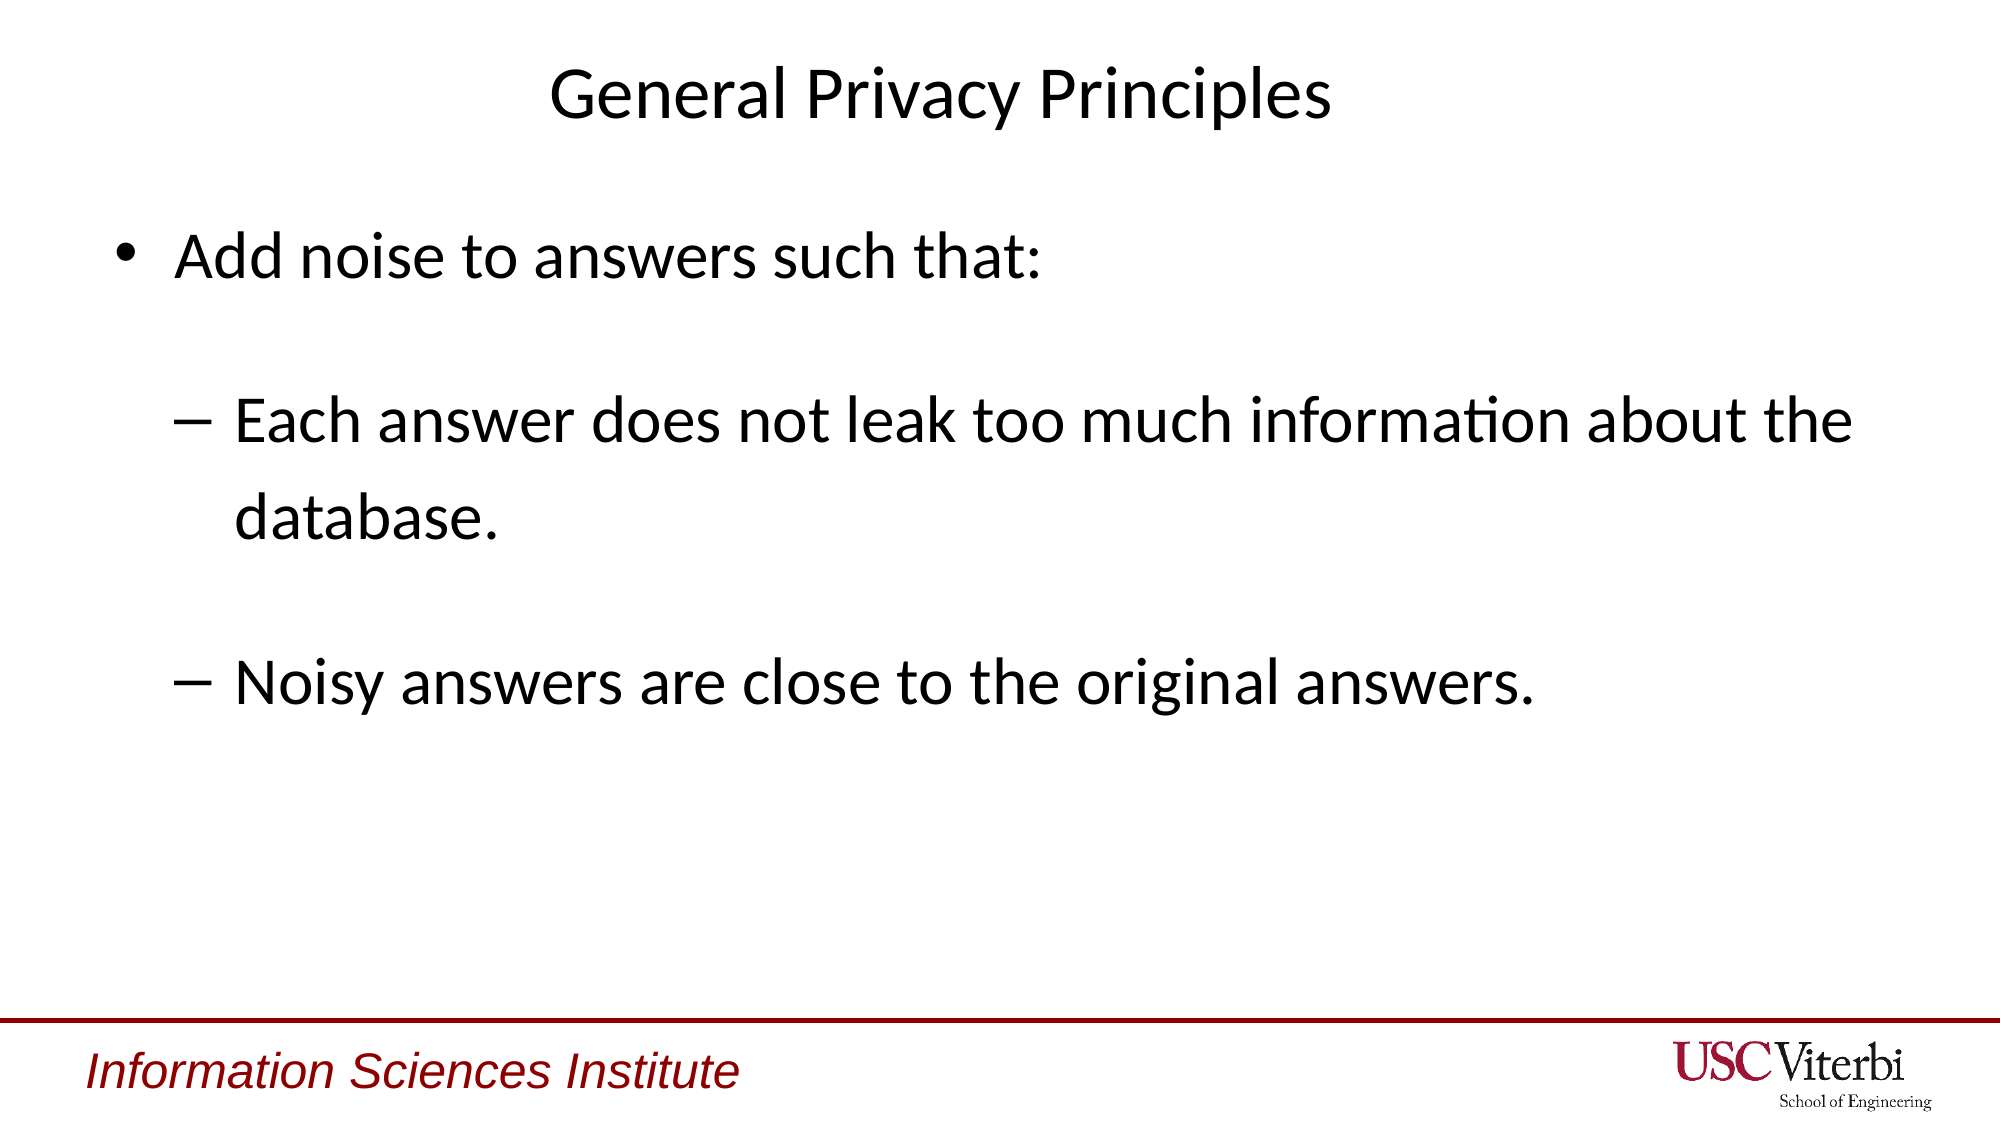

# General Privacy Principles
Add noise to answers such that:
Each answer does not leak too much information about the database.
Noisy answers are close to the original answers.